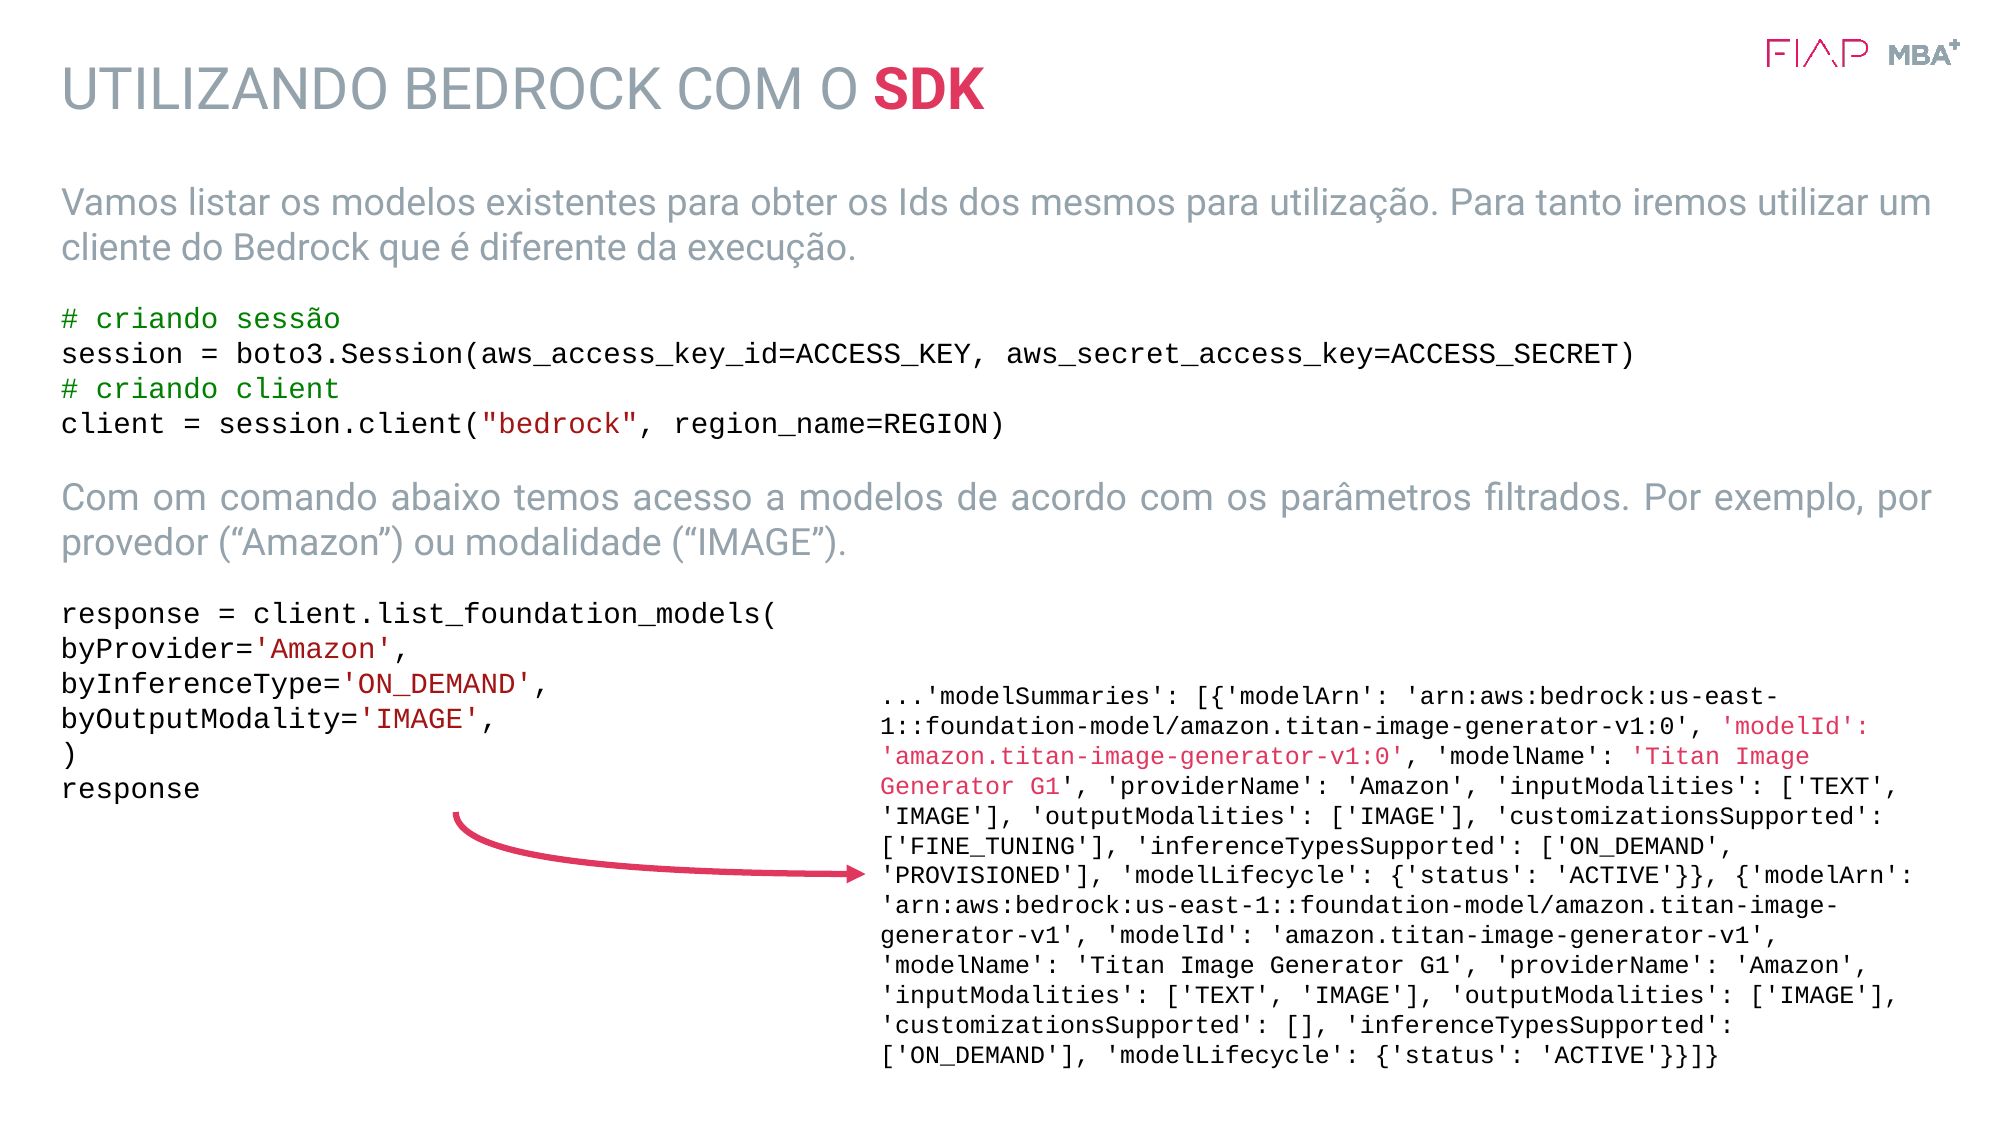

# UTILIZANDO BEDROCK COM O SDK
Vamos listar os modelos existentes para obter os Ids dos mesmos para utilização. Para tanto iremos utilizar um cliente do Bedrock que é diferente da execução.
# criando sessão
session = boto3.Session(aws_access_key_id=ACCESS_KEY, aws_secret_access_key=ACCESS_SECRET)
# criando client
client = session.client("bedrock", region_name=REGION)
Com om comando abaixo temos acesso a modelos de acordo com os parâmetros filtrados. Por exemplo, por provedor (“Amazon”) ou modalidade (“IMAGE”).
response = client.list_foundation_models(
byProvider='Amazon',
byInferenceType='ON_DEMAND',
byOutputModality='IMAGE',
)
response
...'modelSummaries': [{'modelArn': 'arn:aws:bedrock:us-east-1::foundation-model/amazon.titan-image-generator-v1:0', 'modelId': 'amazon.titan-image-generator-v1:0', 'modelName': 'Titan Image Generator G1', 'providerName': 'Amazon', 'inputModalities': ['TEXT', 'IMAGE'], 'outputModalities': ['IMAGE'], 'customizationsSupported': ['FINE_TUNING'], 'inferenceTypesSupported': ['ON_DEMAND', 'PROVISIONED'], 'modelLifecycle': {'status': 'ACTIVE'}}, {'modelArn': 'arn:aws:bedrock:us-east-1::foundation-model/amazon.titan-image-generator-v1', 'modelId': 'amazon.titan-image-generator-v1', 'modelName': 'Titan Image Generator G1', 'providerName': 'Amazon', 'inputModalities': ['TEXT', 'IMAGE'], 'outputModalities': ['IMAGE'], 'customizationsSupported': [], 'inferenceTypesSupported': ['ON_DEMAND'], 'modelLifecycle': {'status': 'ACTIVE'}}]}